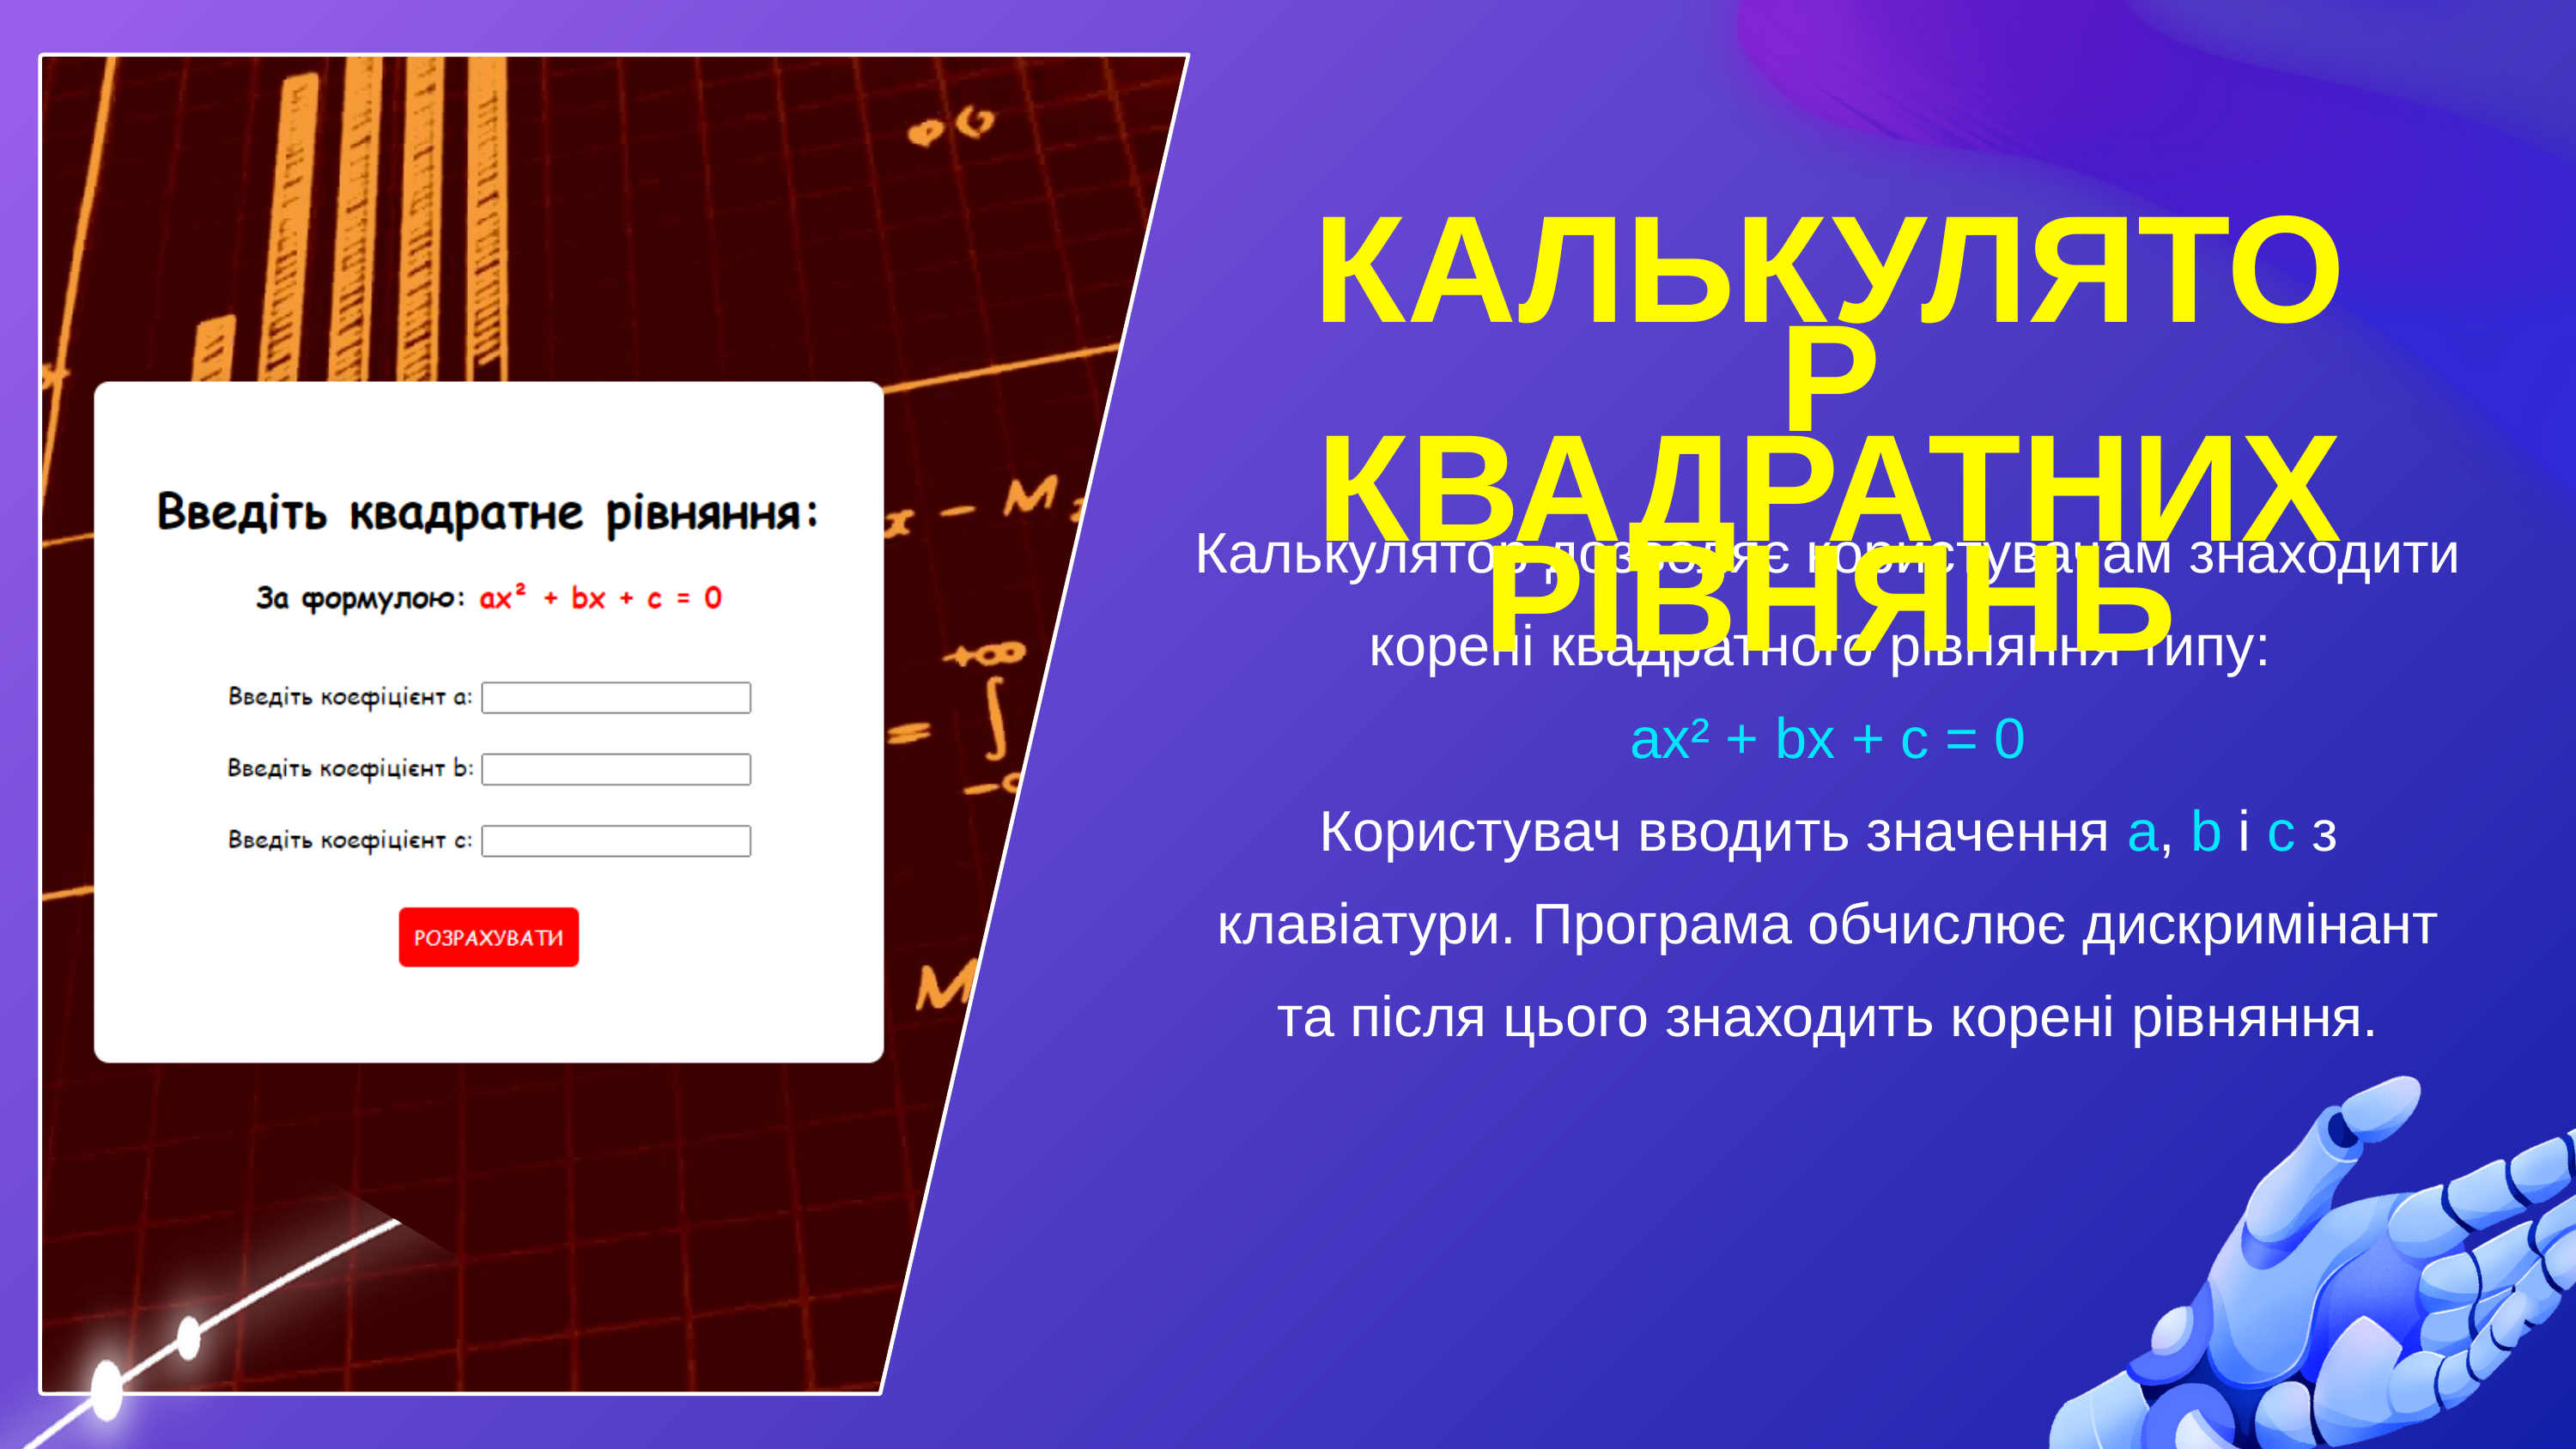

КАЛЬКУЛЯТОР КВАДРАТНИХ РІВНЯНЬ
Калькулятор дозволяє користувачам знаходити корені квадратного рівняння типу:
ax² + bx + c = 0
Користувач вводить значення a, b і c з клавіатури. Програма обчислює дискримінант та після цього знаходить корені рівняння.